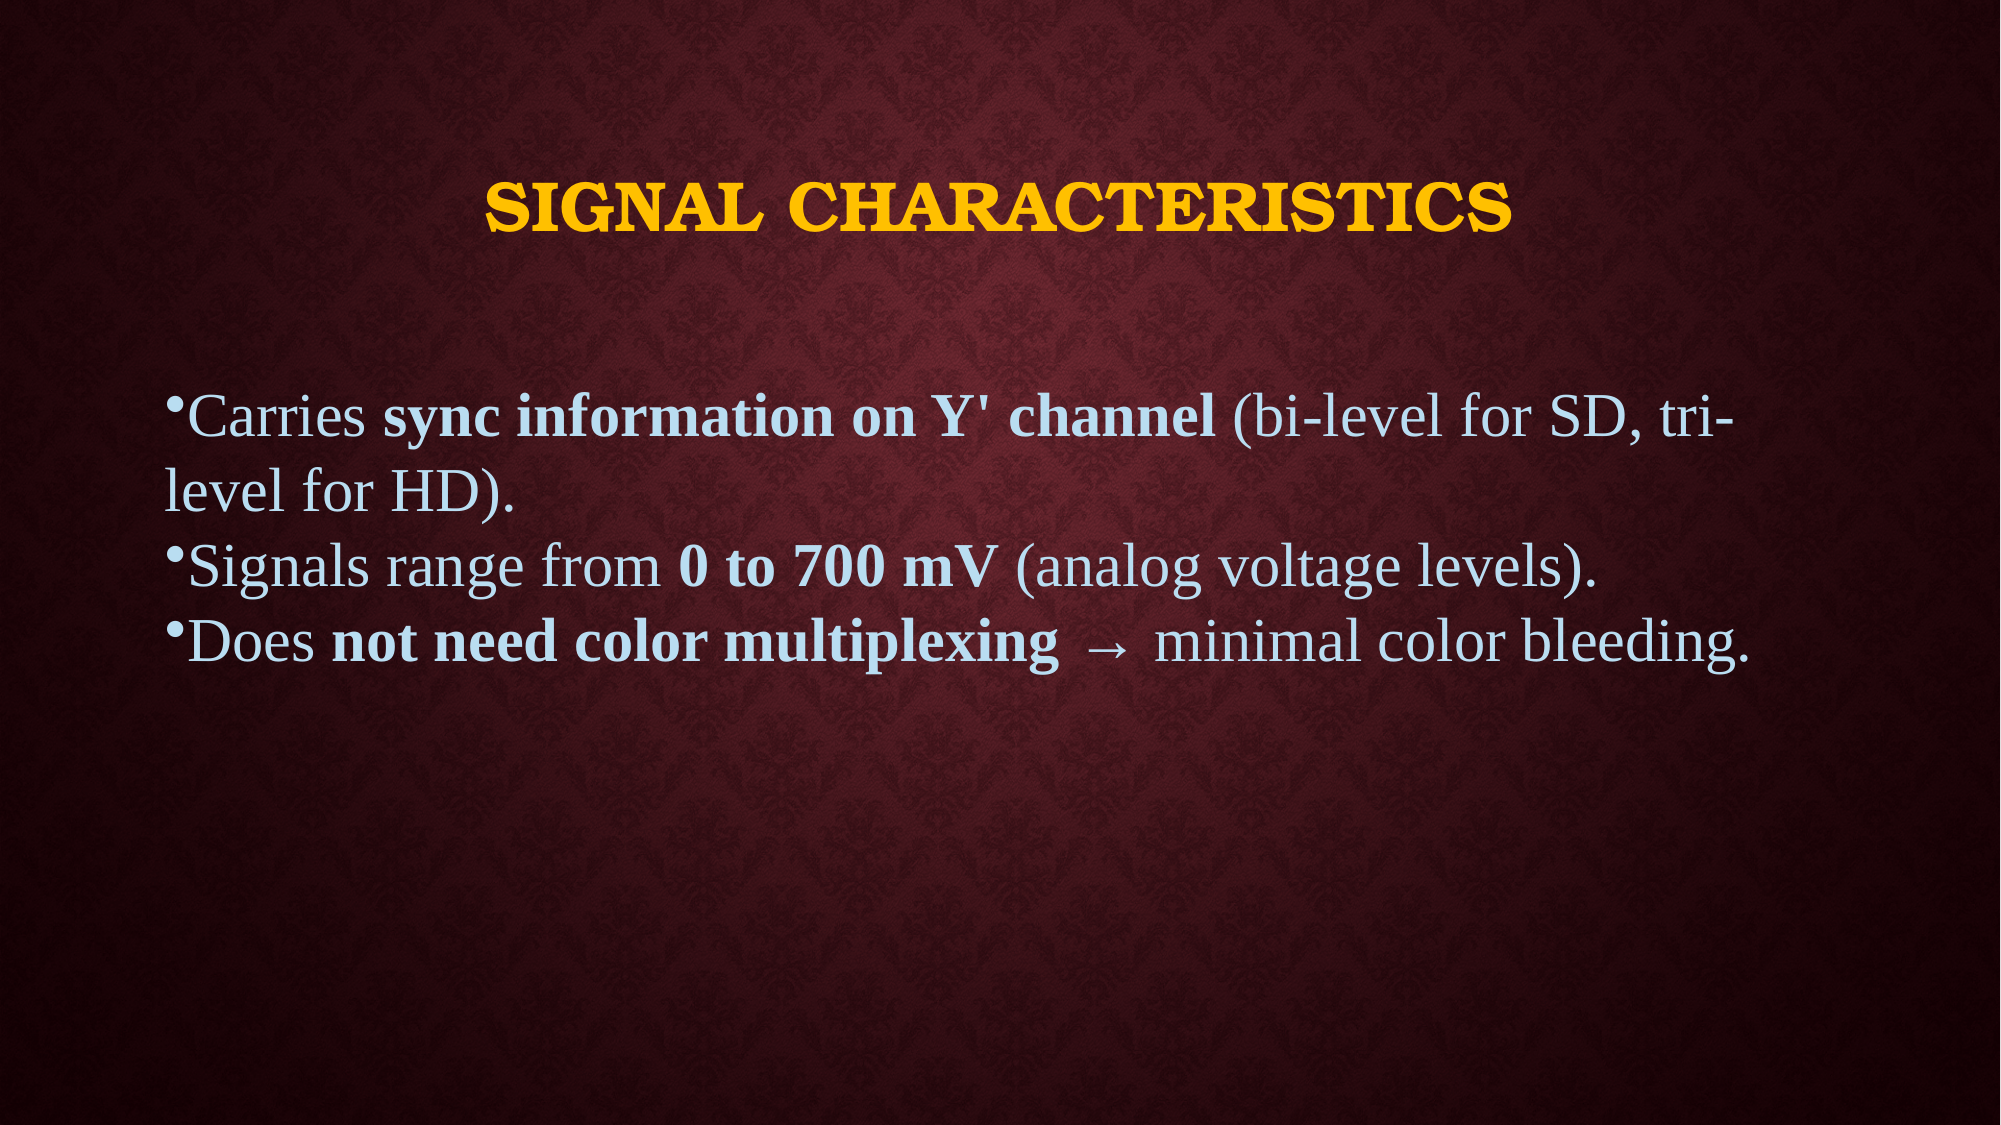

# Signal Characteristics
Carries sync information on Y' channel (bi-level for SD, tri-level for HD).
Signals range from 0 to 700 mV (analog voltage levels).
Does not need color multiplexing → minimal color bleeding.